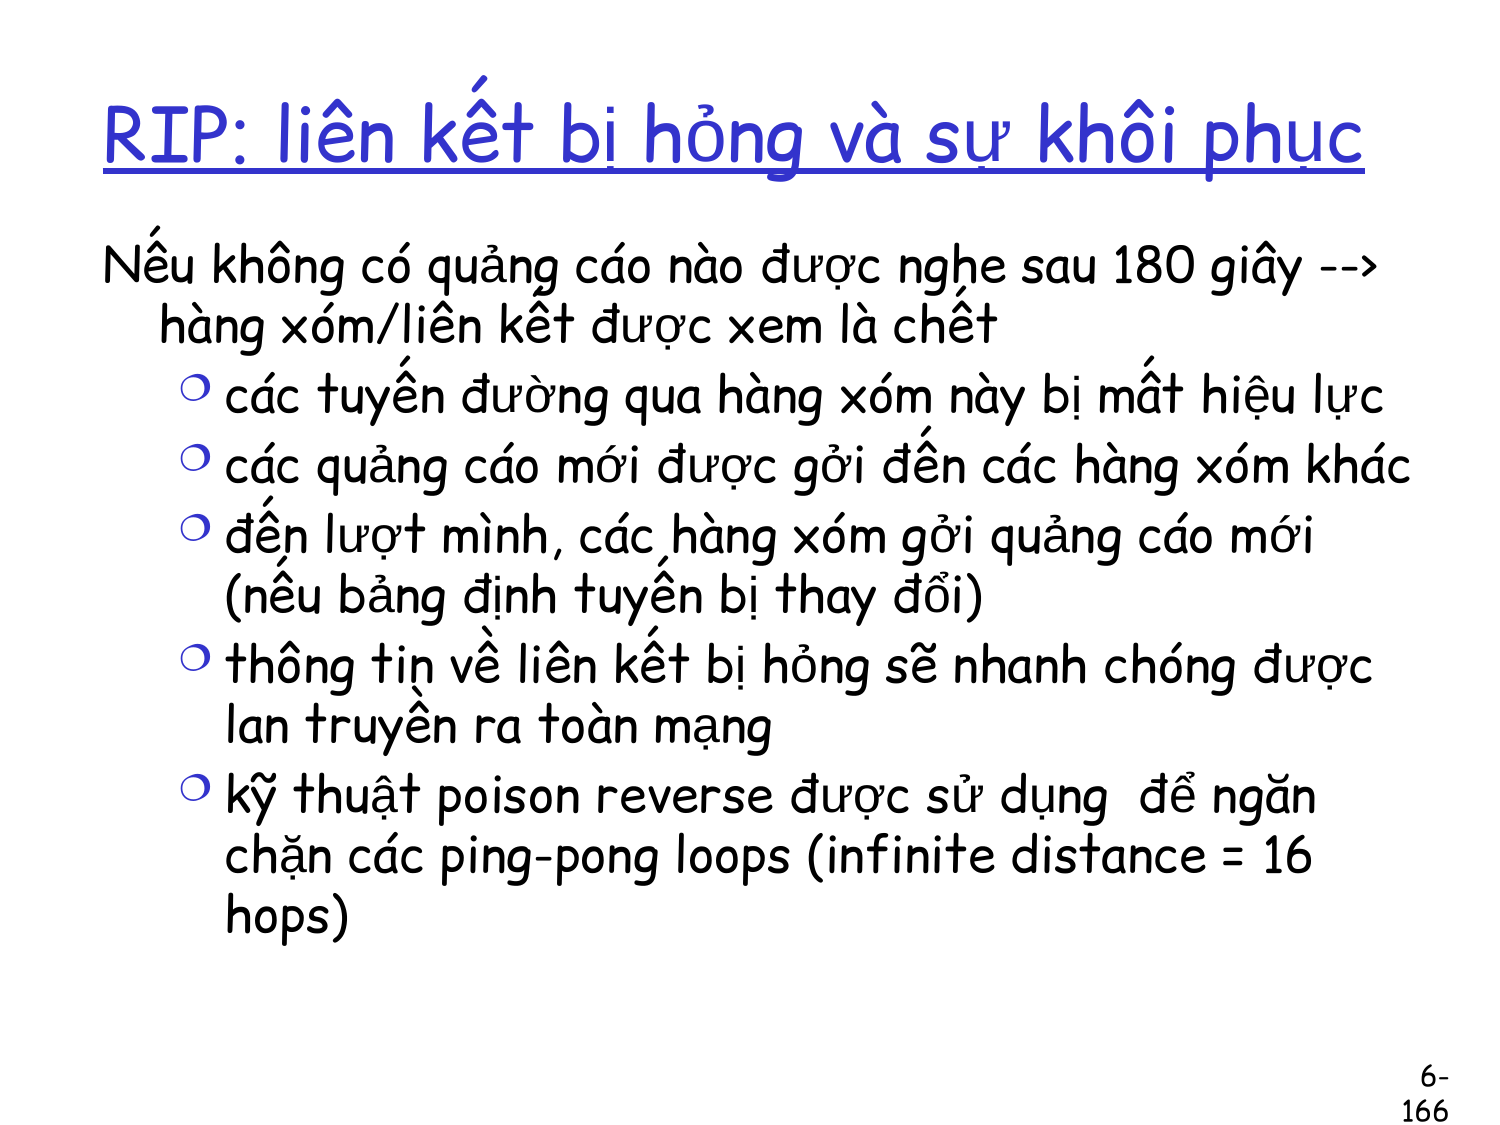

# RIP: liên kết bị hỏng và sự khôi phục
Nếu không có quảng cáo nào được nghe sau 180 giây --> hàng xóm/liên kết được xem là chết
các tuyến đường qua hàng xóm này bị mất hiệu lực
các quảng cáo mới được gởi đến các hàng xóm khác
đến lượt mình, các hàng xóm gởi quảng cáo mới (nếu bảng định tuyến bị thay đổi)
thông tin về liên kết bị hỏng sẽ nhanh chóng được lan truyền ra toàn mạng
kỹ thuật poison reverse được sử dụng  để ngăn chặn các ping-pong loops (infinite distance = 16 hops)
6-166